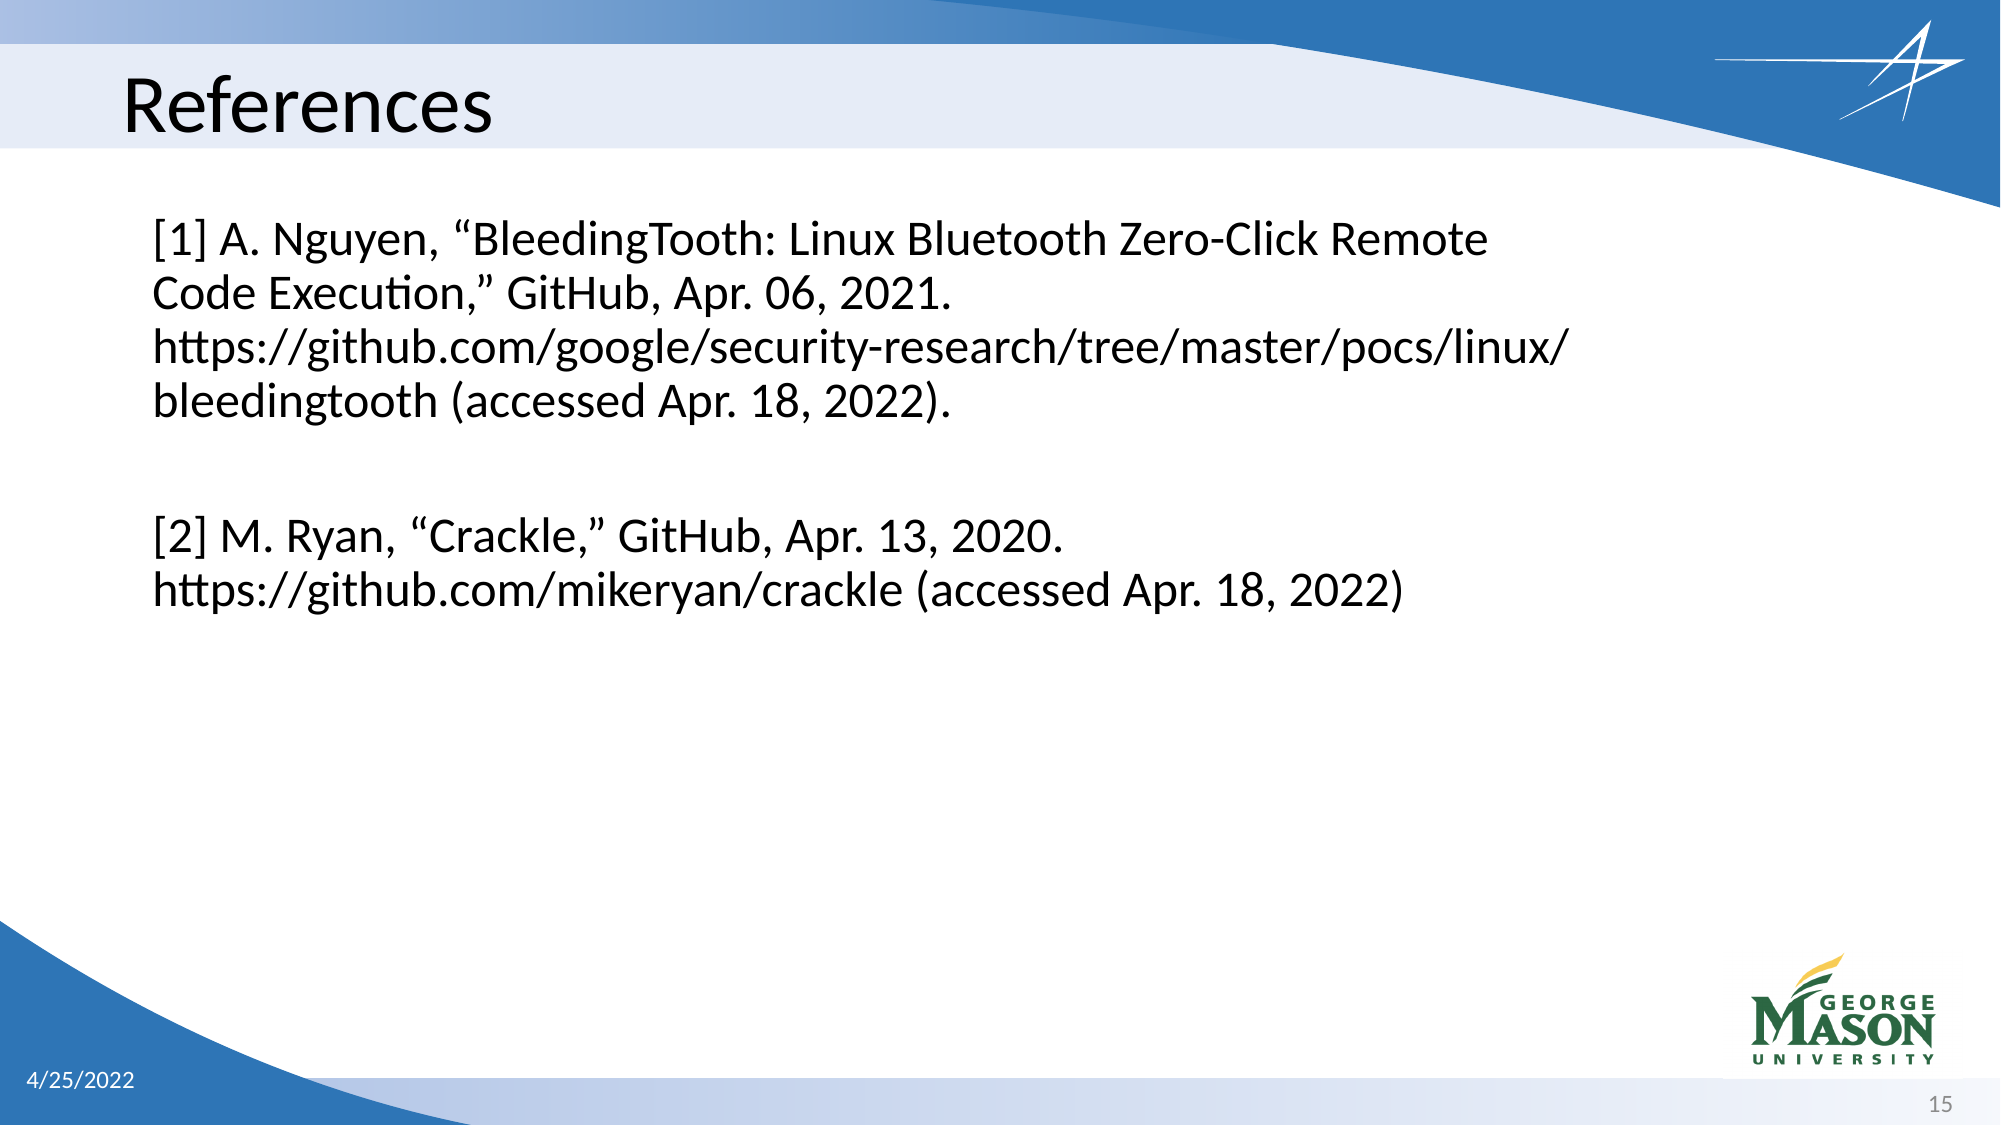

References
[1] A. Nguyen, “BleedingTooth: Linux Bluetooth Zero-Click Remote
Code Execution,” GitHub, Apr. 06, 2021.
https://github.com/google/security-research/tree/master/pocs/linux/bleedingtooth (accessed Apr. 18, 2022).
[2] M. Ryan, “Crackle,” GitHub, Apr. 13, 2020.
https://github.com/mikeryan/crackle (accessed Apr. 18, 2022)
15